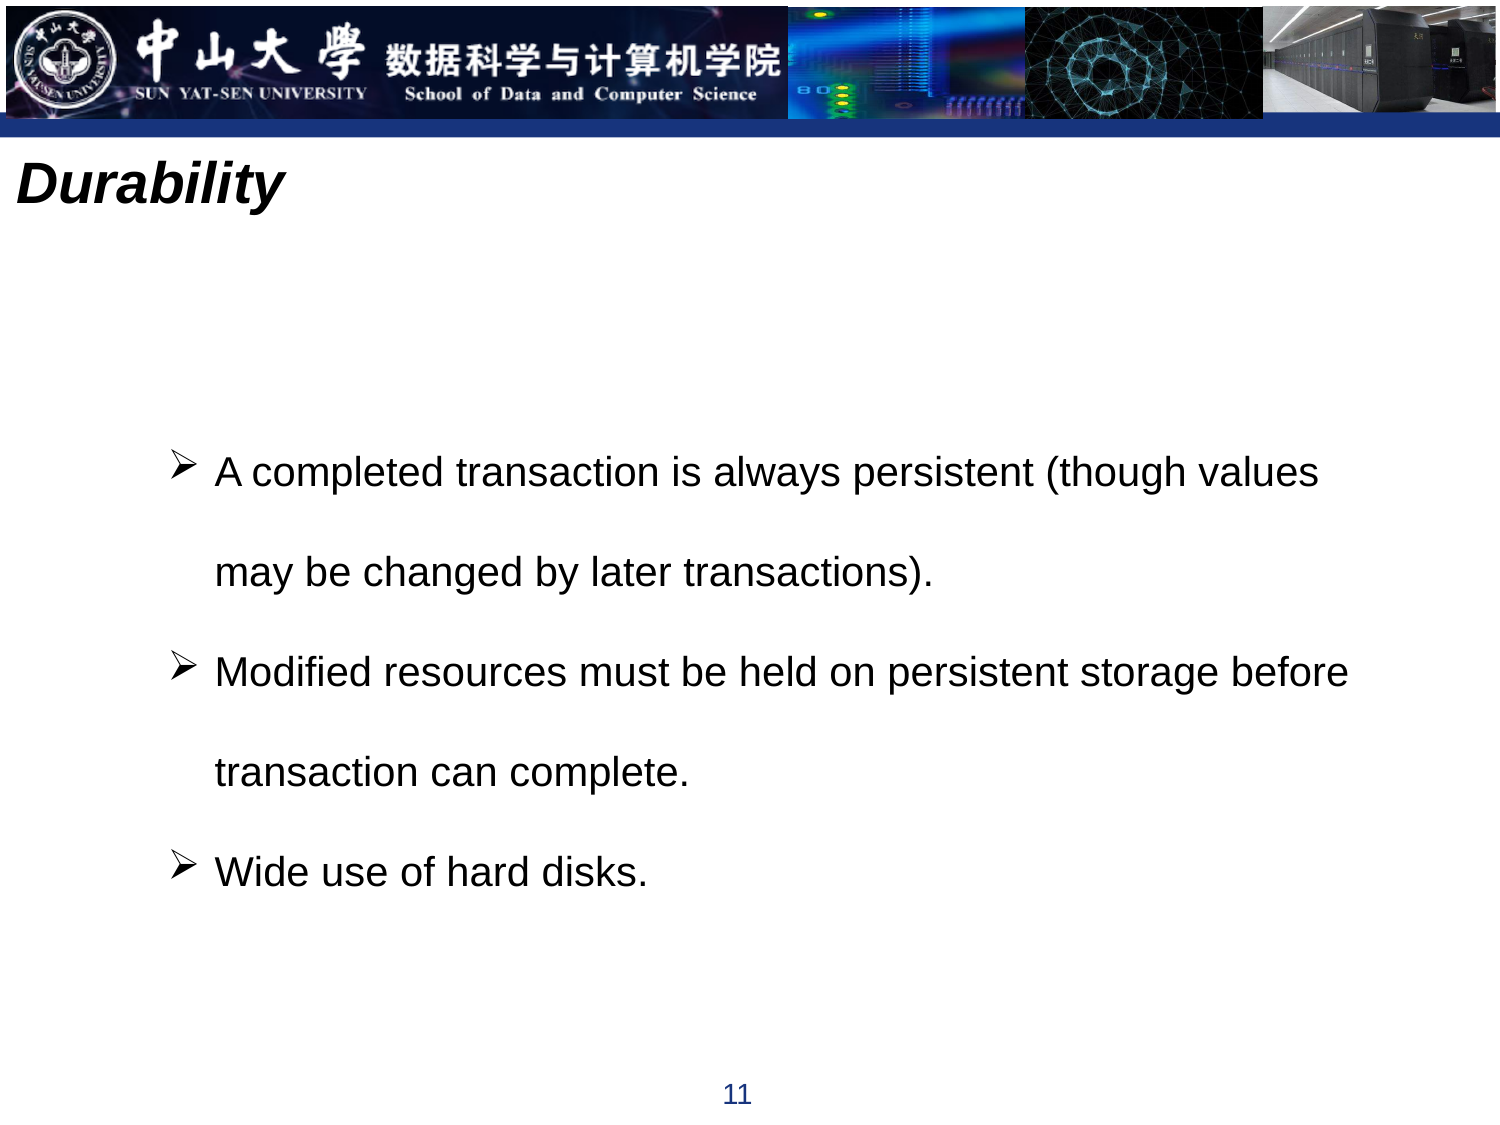

Durability
A completed transaction is always persistent (though values may be changed by later transactions).
Modified resources must be held on persistent storage before transaction can complete.
Wide use of hard disks.
11